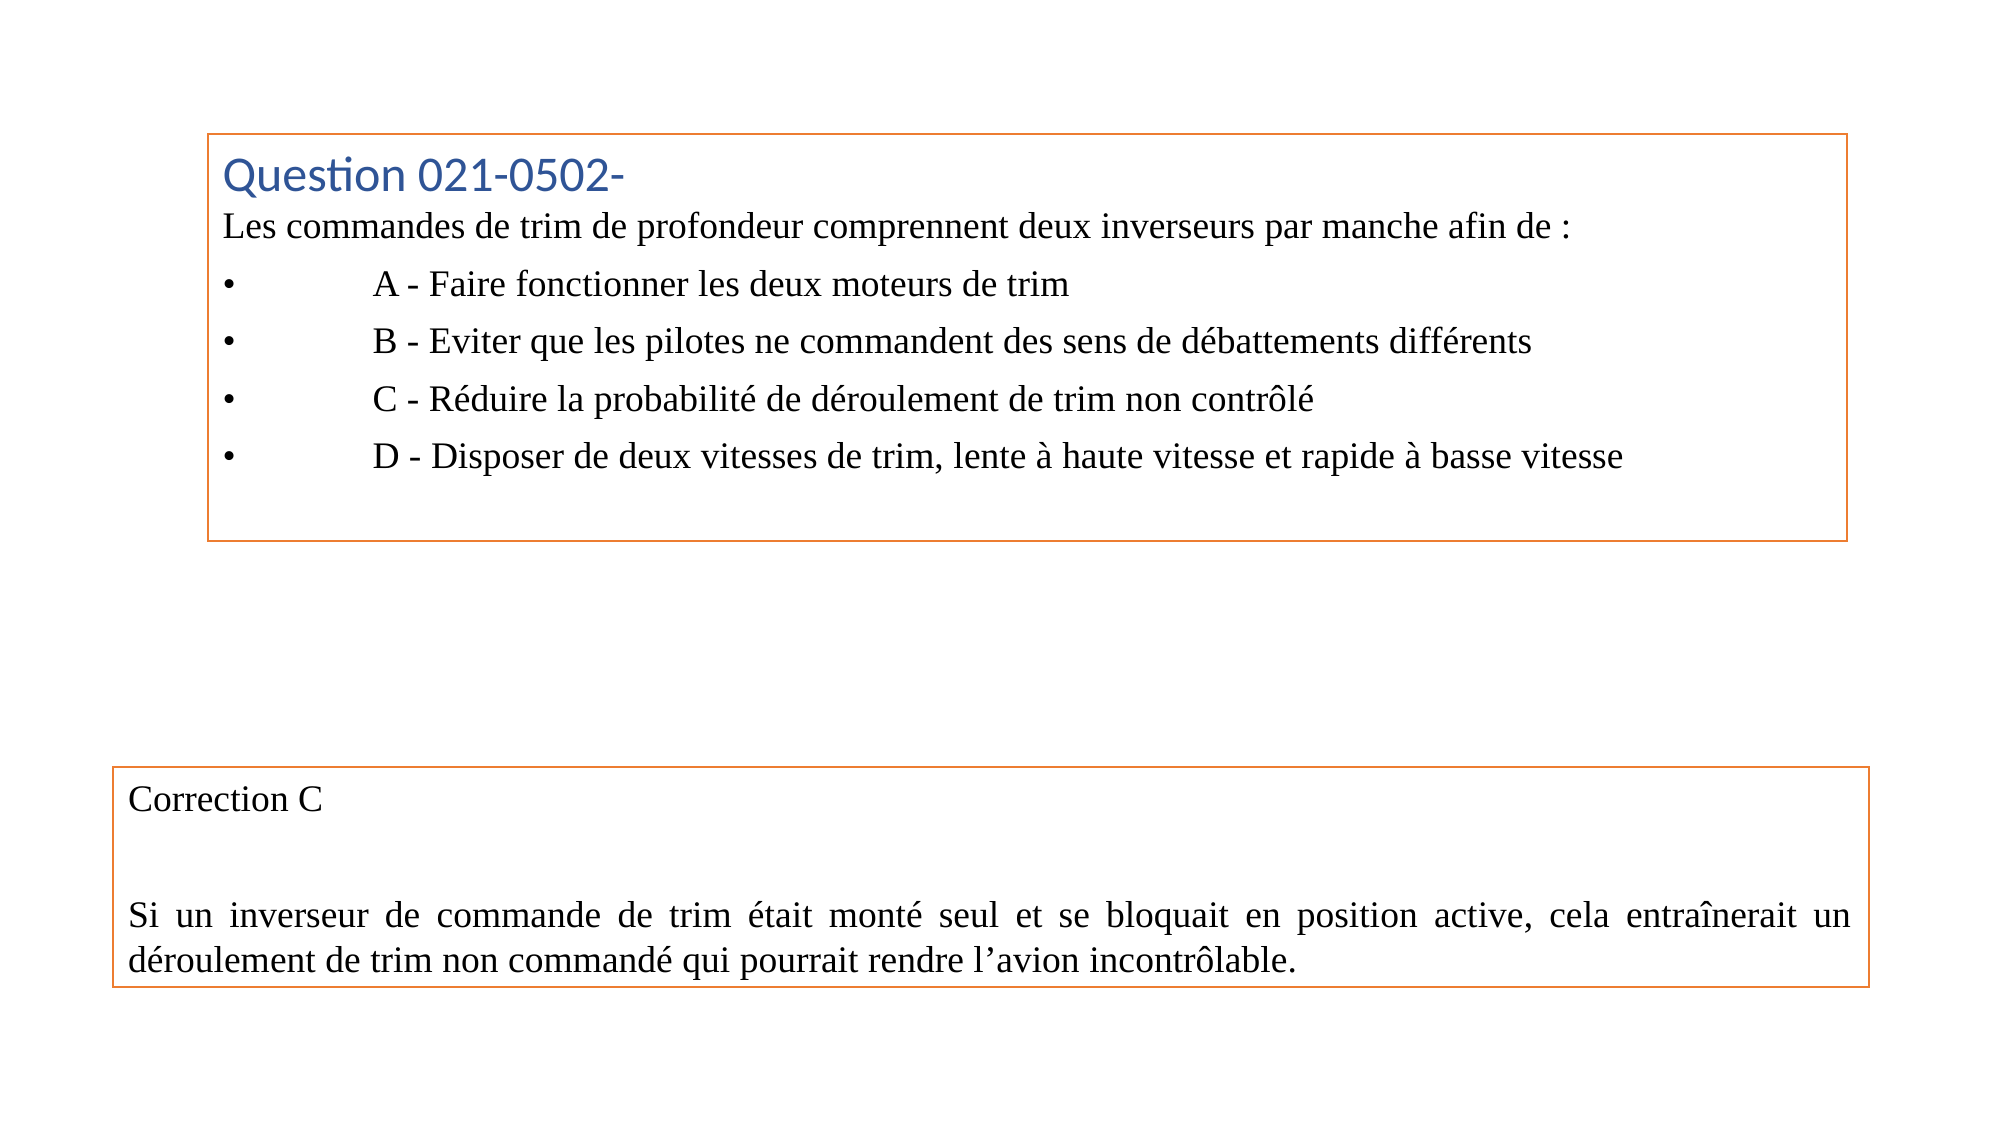

Question 021-0502-
Les commandes de trim de profondeur comprennent deux inverseurs par manche afin de :
•	A - Faire fonctionner les deux moteurs de trim
•	B - Eviter que les pilotes ne commandent des sens de débattements différents
•	C - Réduire la probabilité de déroulement de trim non contrôlé
•	D - Disposer de deux vitesses de trim, lente à haute vitesse et rapide à basse vitesse

Correction C

Si un inverseur de commande de trim était monté seul et se bloquait en position active, cela entraînerait un déroulement de trim non commandé qui pourrait rendre l’avion incontrôlable.